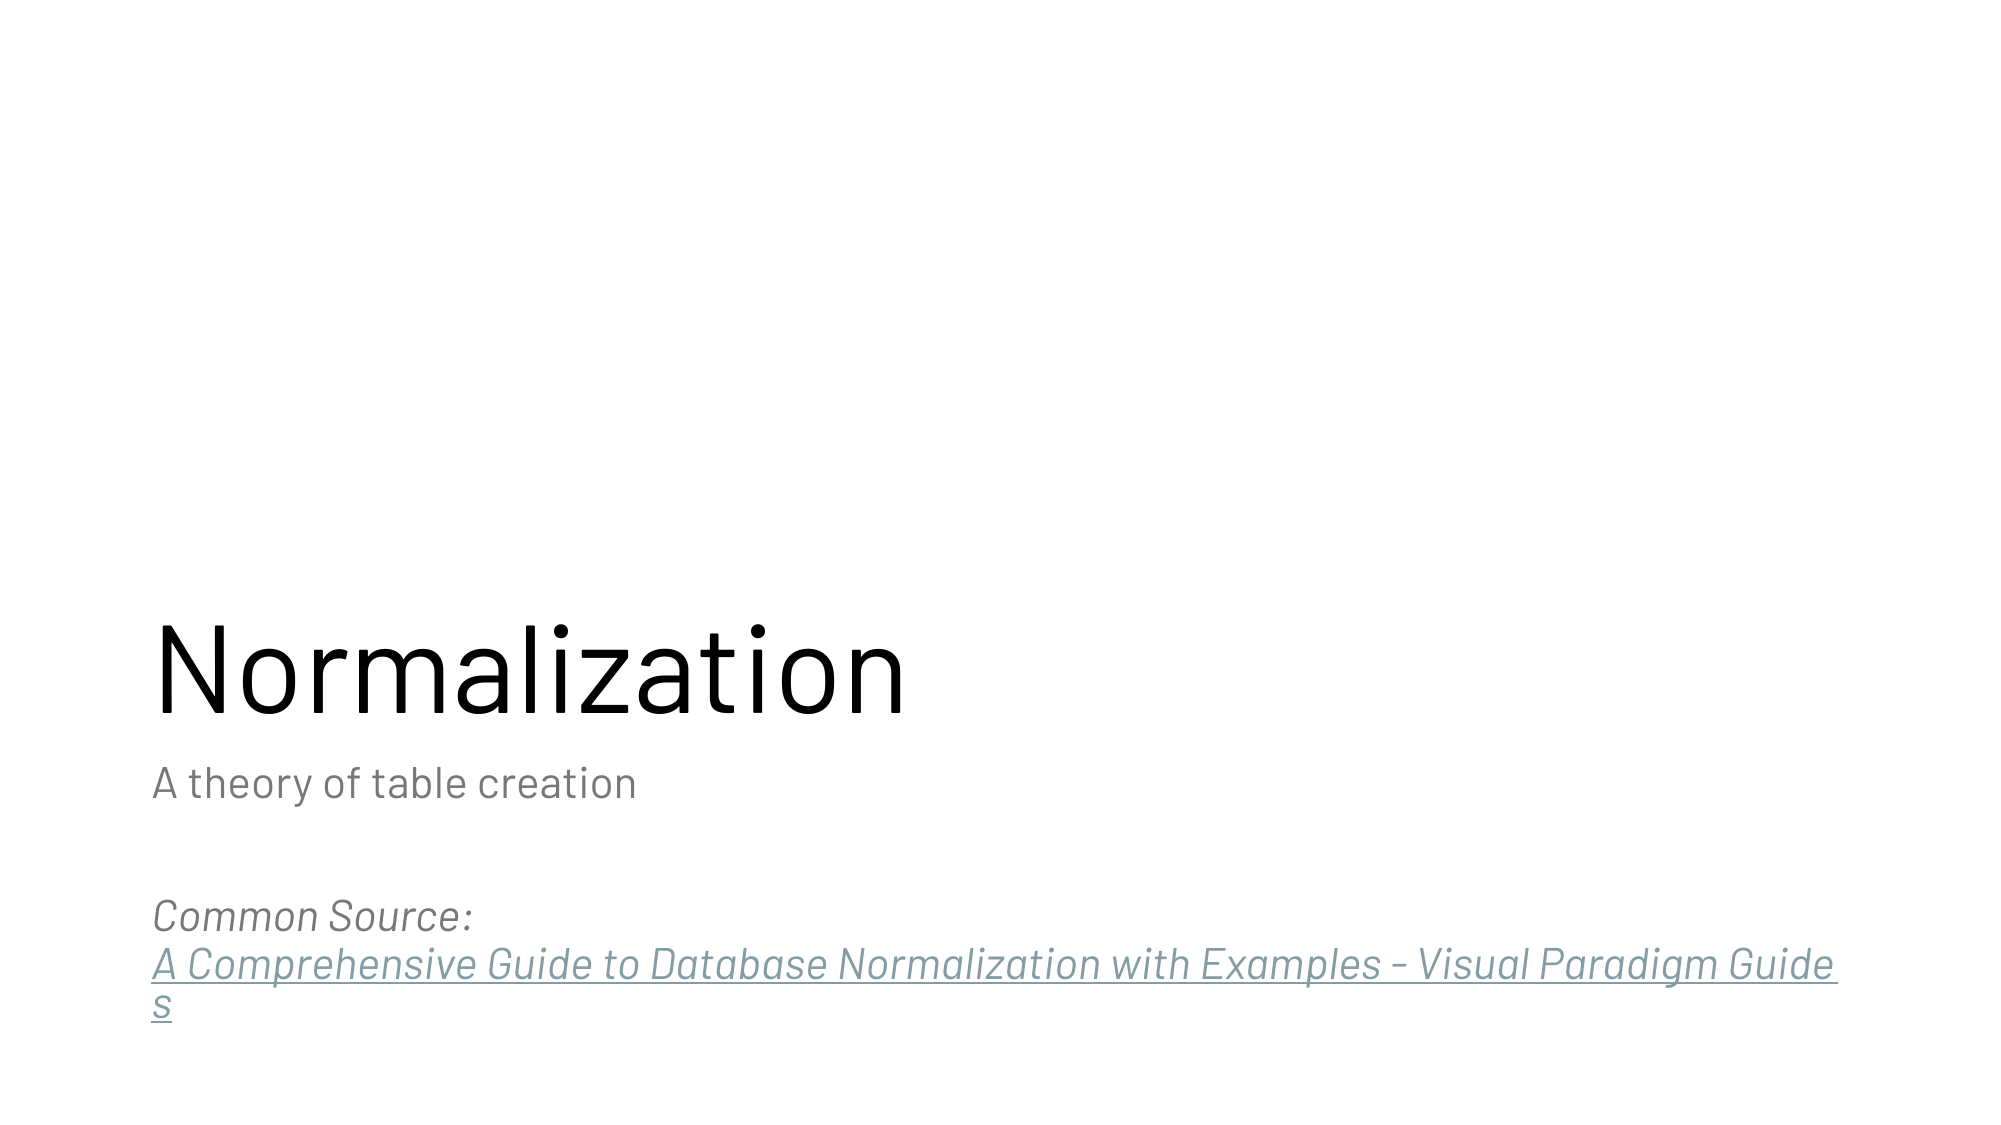

# Normalization
A theory of table creation

Common Source: A Comprehensive Guide to Database Normalization with Examples - Visual Paradigm Guides